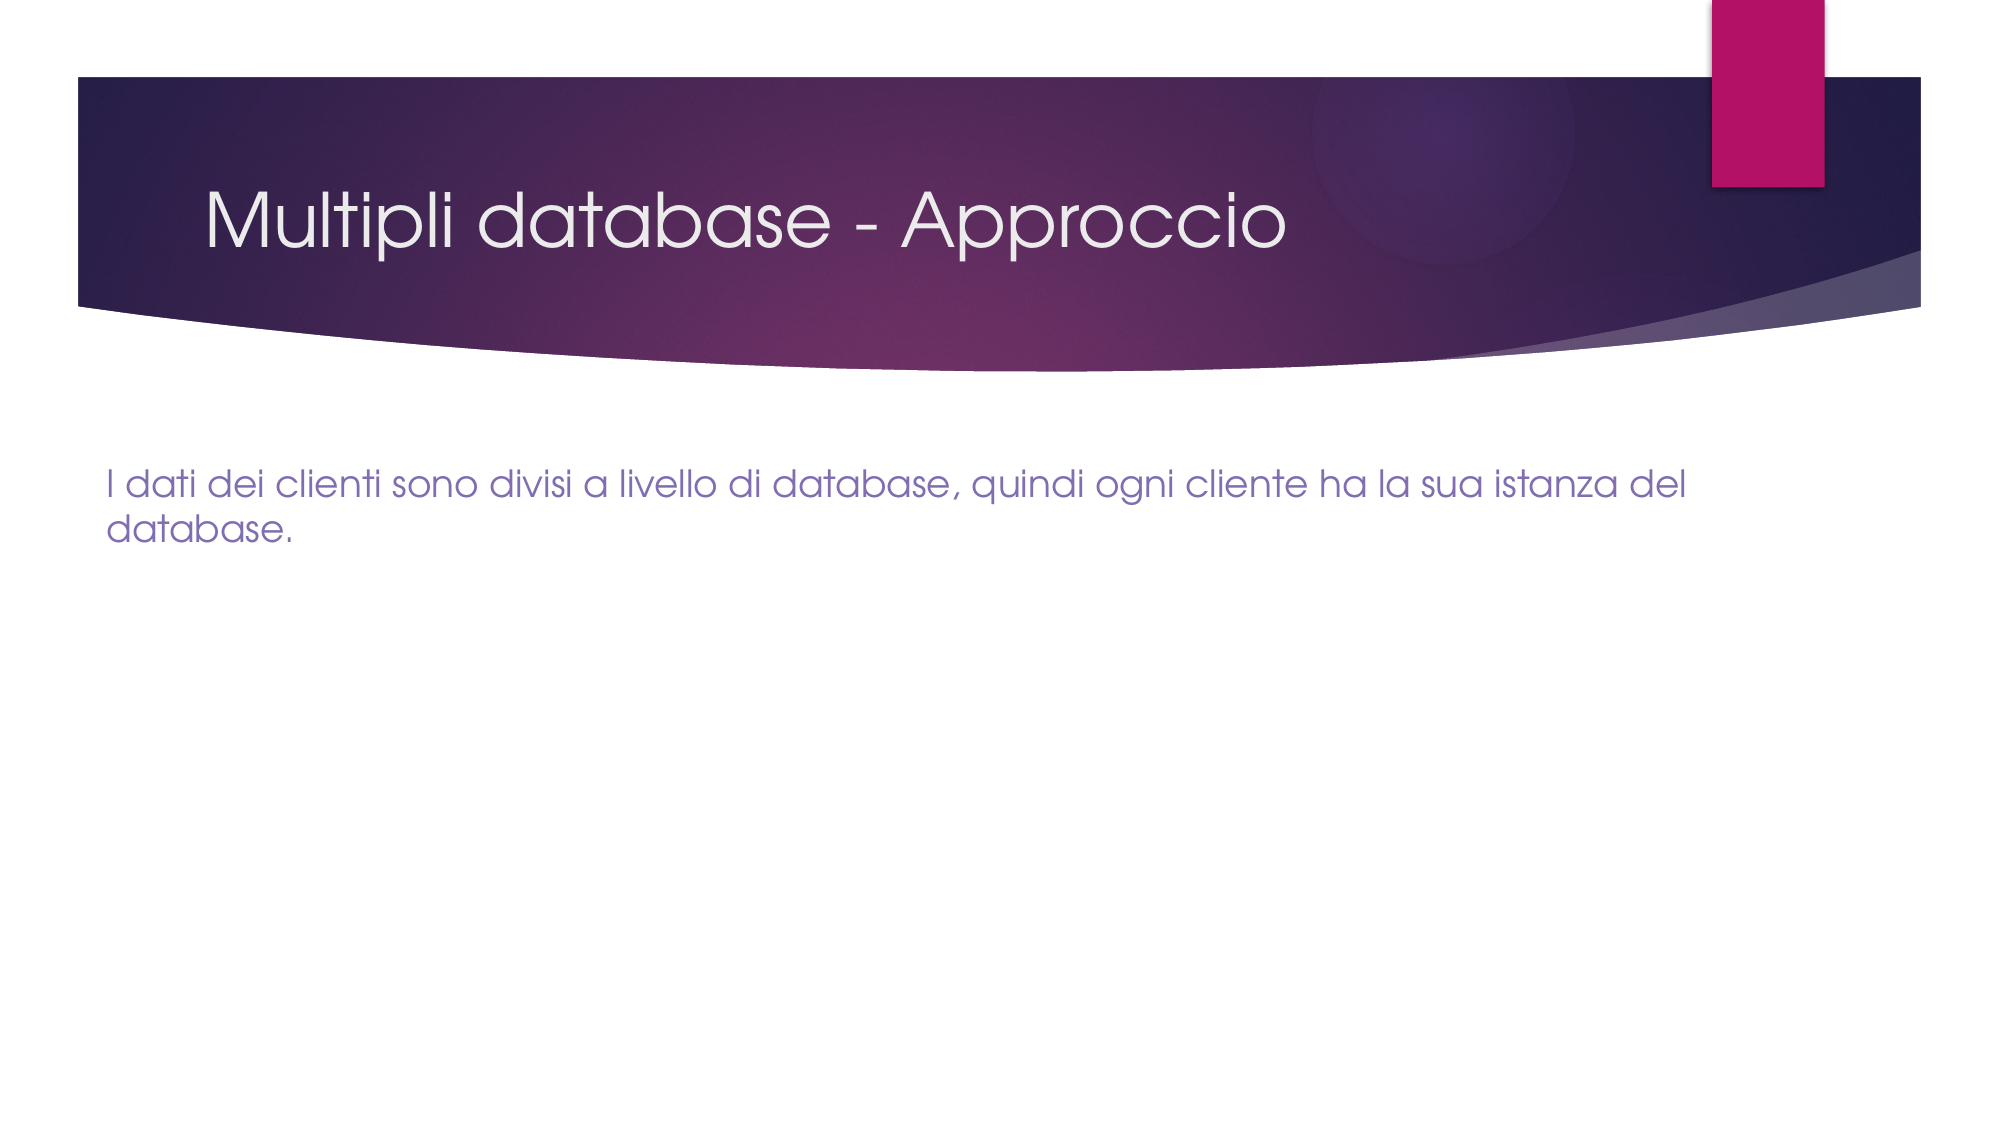

# Multipli database - Approccio
I dati dei clienti sono divisi a livello di database, quindi ogni cliente ha la sua istanza del database.